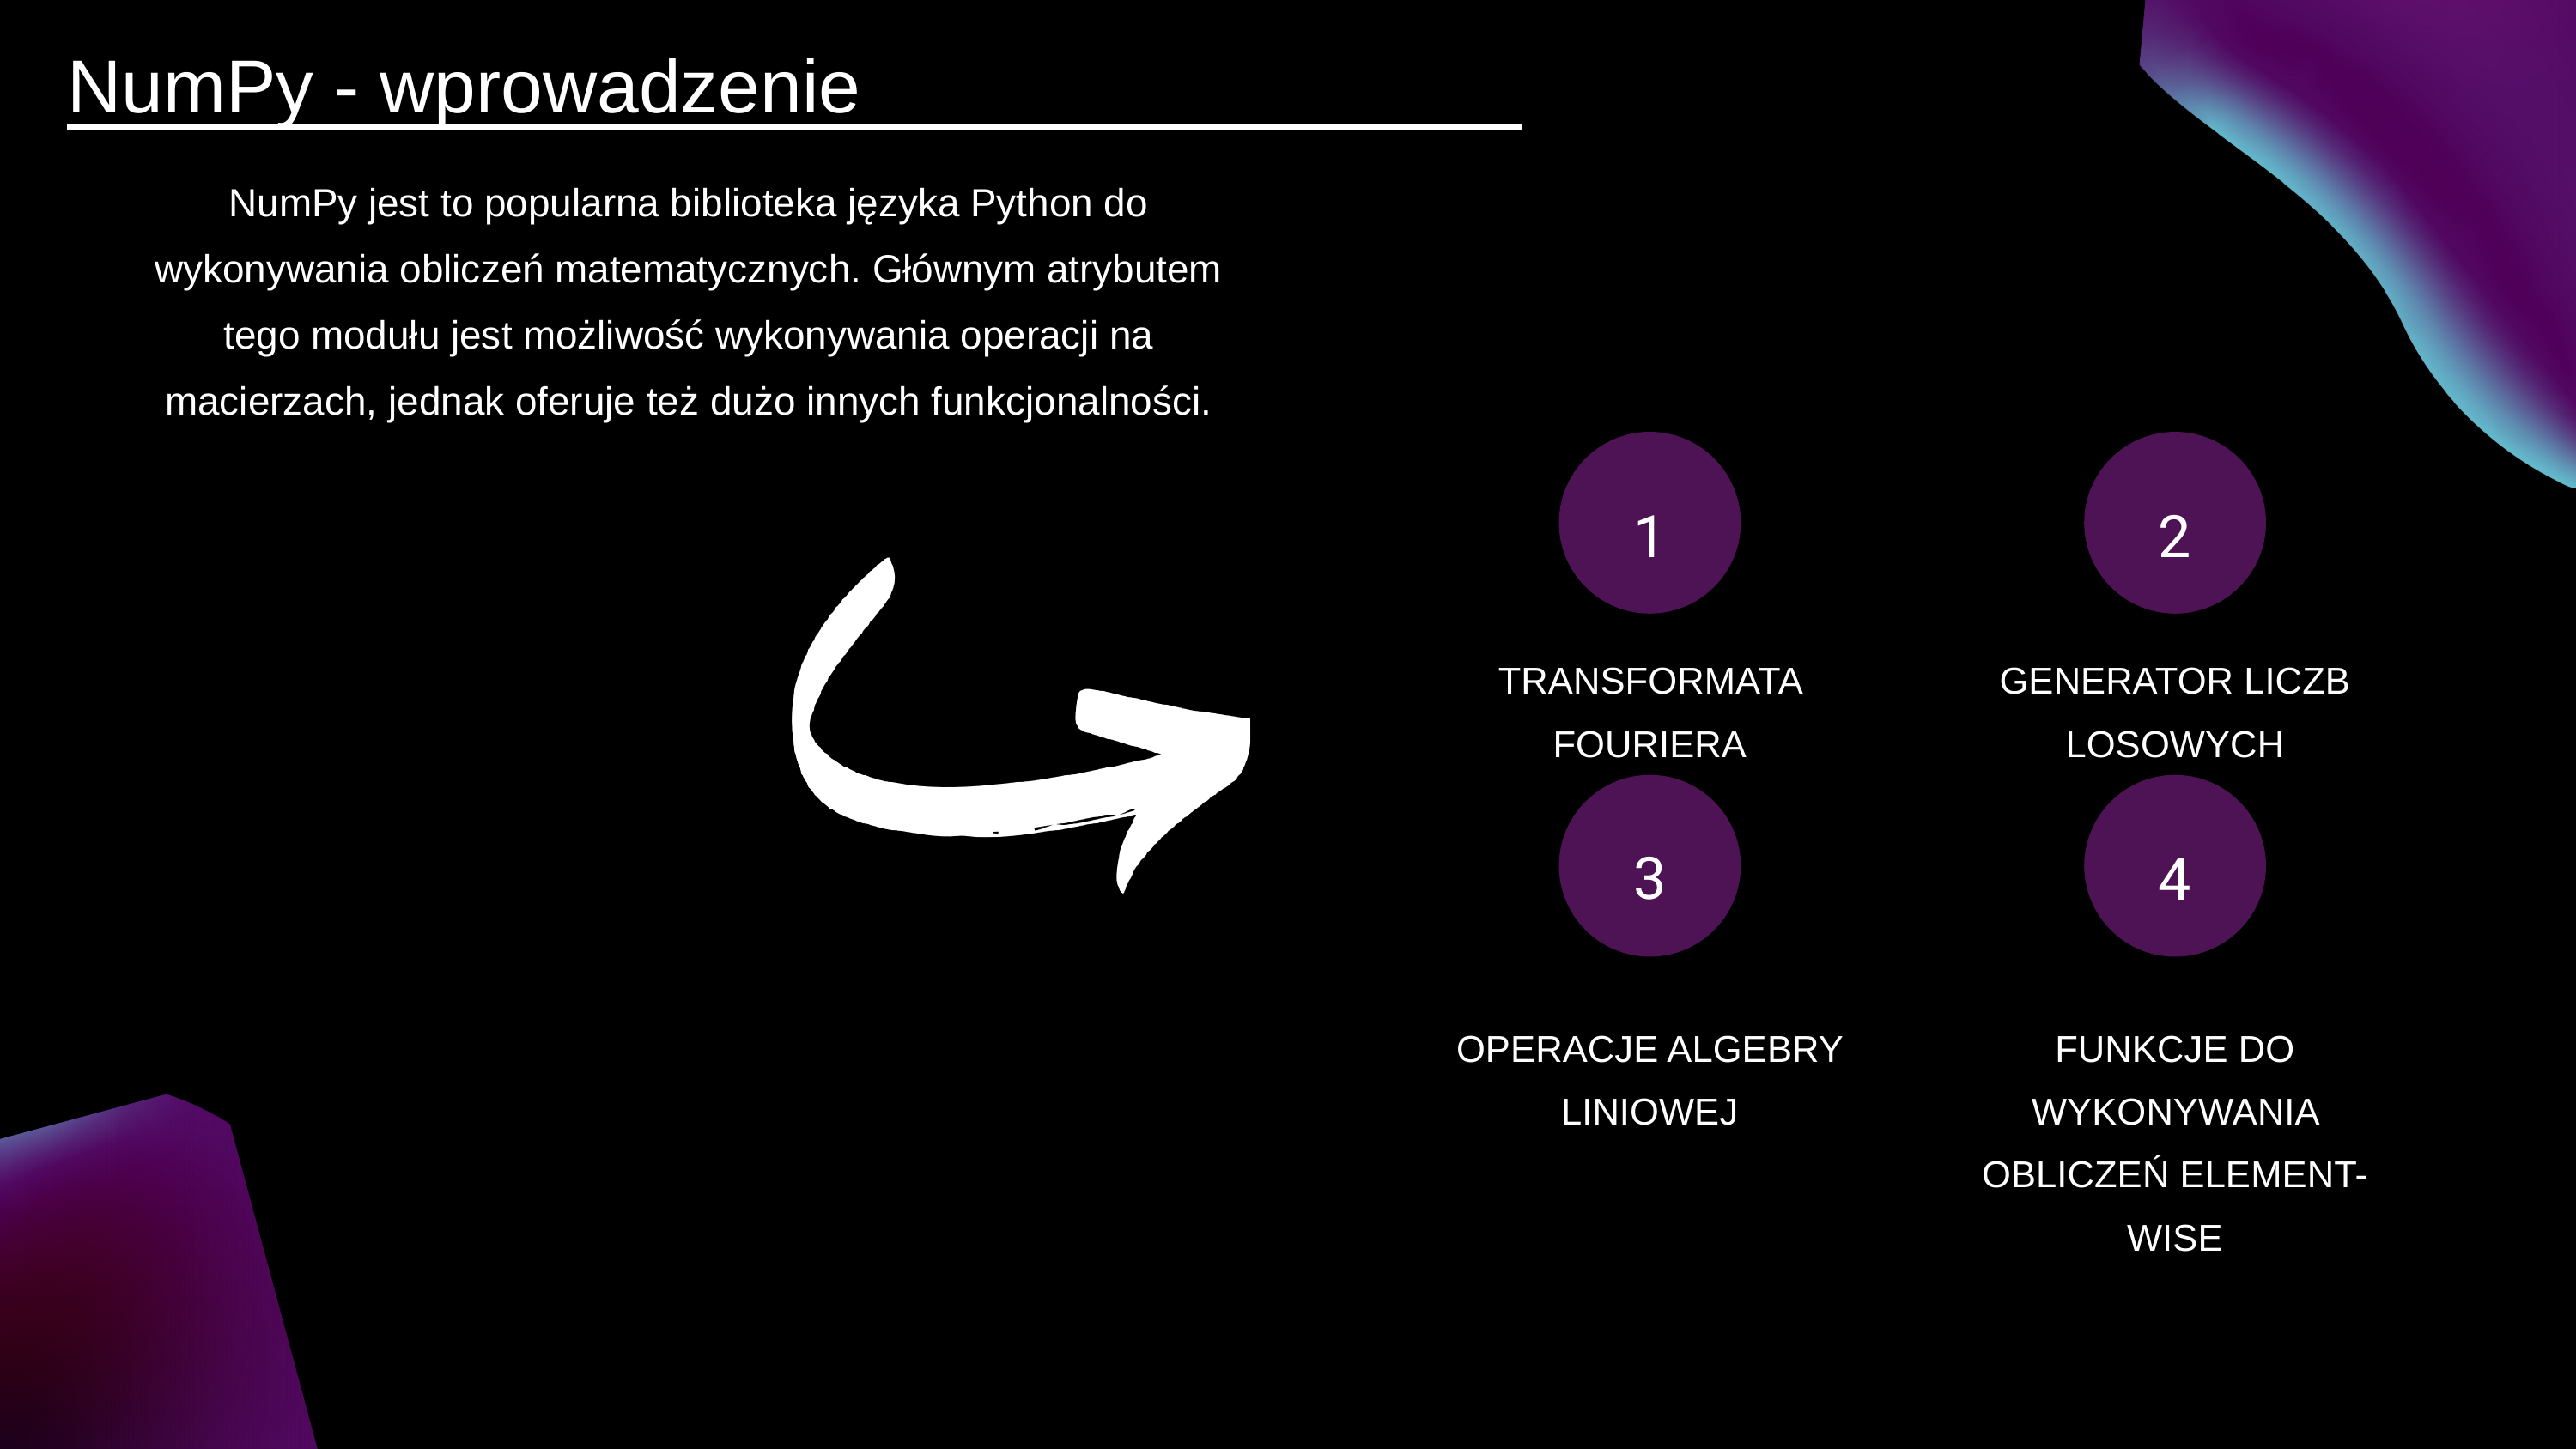

NumPy - wprowadzenie
NumPy jest to popularna biblioteka języka Python do wykonywania obliczeń matematycznych. Głównym atrybutem tego modułu jest możliwość wykonywania operacji na macierzach, jednak oferuje też dużo innych funkcjonalności.

1
2

TRANSFORMATA FOURIERA
GENERATOR LICZB LOSOWYCH

3
4
OPERACJE ALGEBRY LINIOWEJ
FUNKCJE DO WYKONYWANIA OBLICZEŃ ELEMENT-WISE